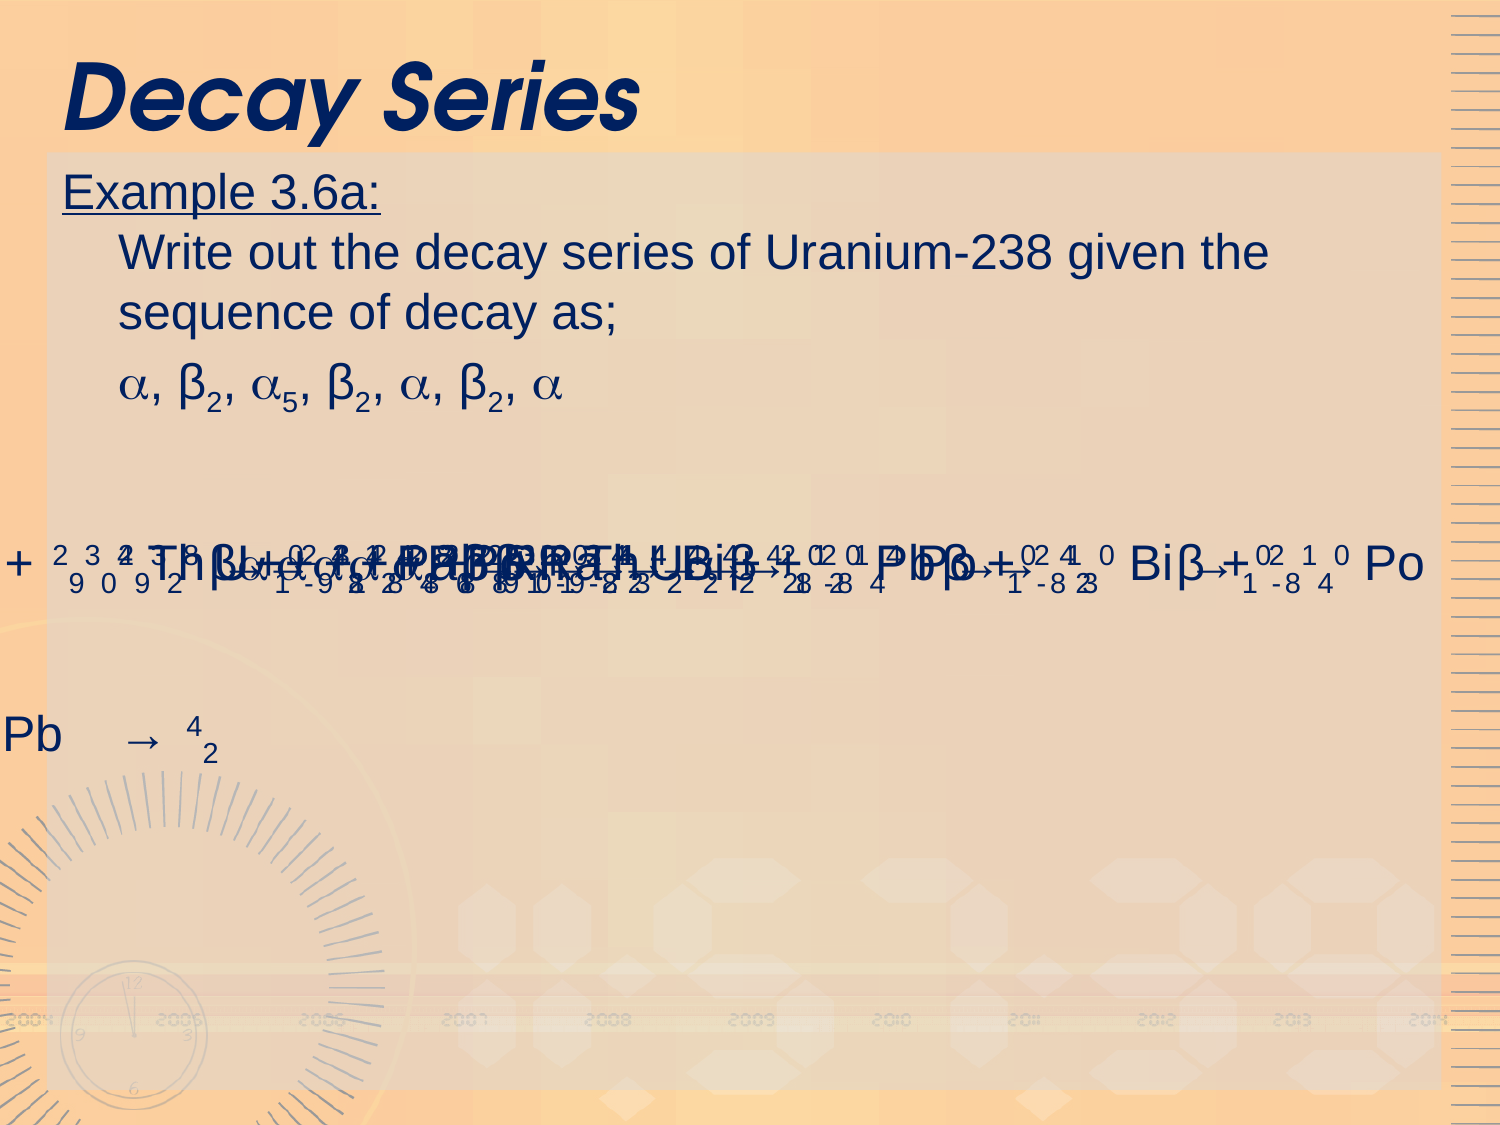

# Decay Series
Example 3.6a:
Write out the decay series of Uranium-238 given the sequence of decay as;
	α, β2, α5, β2, α, β2, α
	29328 U → 42                                    α + 29304 Th → 0-      1                  β + 29314 Pa → 0-      1                  β + 29324 U → 42                                    α + 29300 Th → 42                                    α + 28286 Ra → 42                                    α + 28262 Rn → 42                                    α + 28148 Po → 42                                    α + 28124 Pb → 0-      1                  β + 28134 Bi → 0-      1                  β + 28144 Po → 42                                    α + 28120 Pb → 0-      1                  β + 28130 Bi → 0-      1                  β + 28140 Po → 42                                    α + 28026 Pb